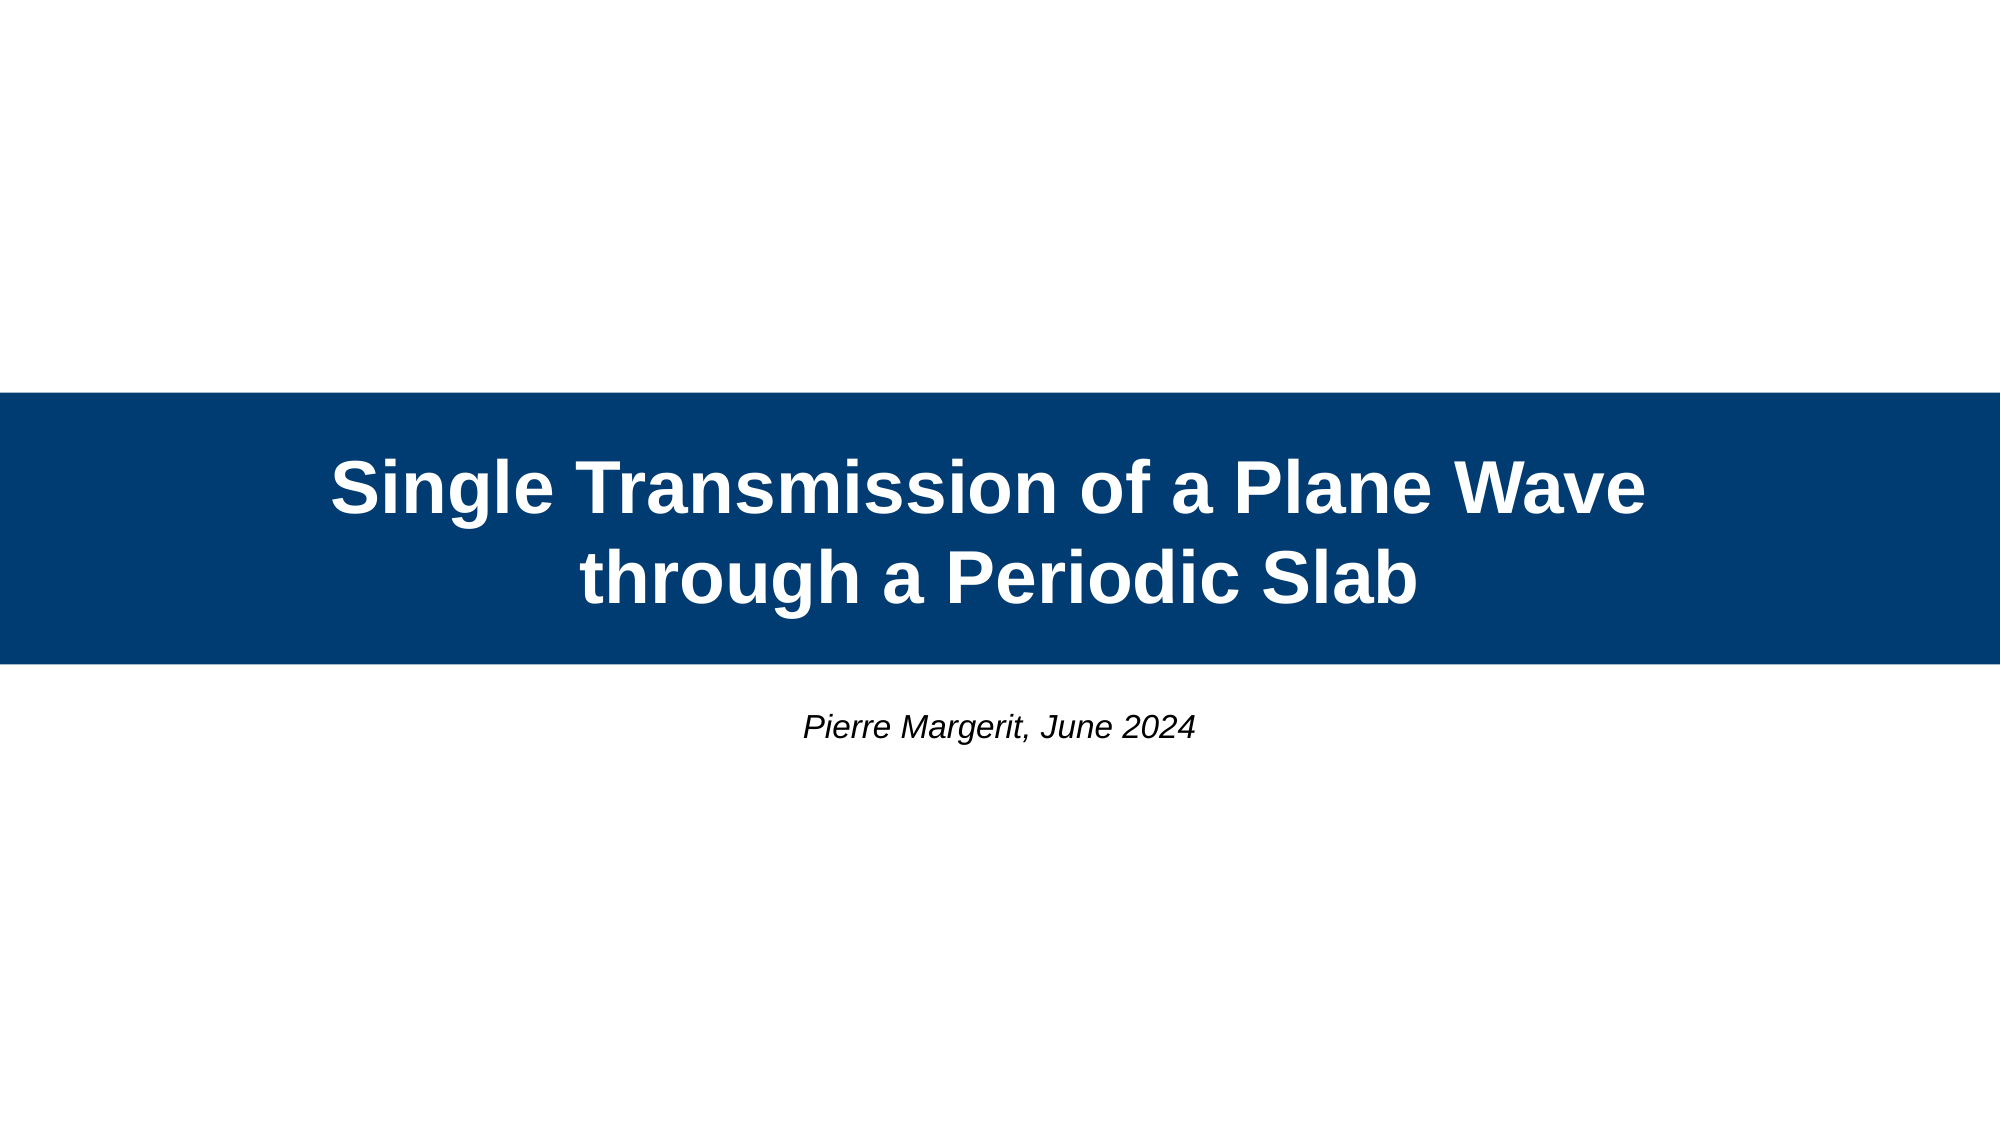

# Single Transmission of a Plane Wave through a Periodic Slab
Pierre Margerit, June 2024